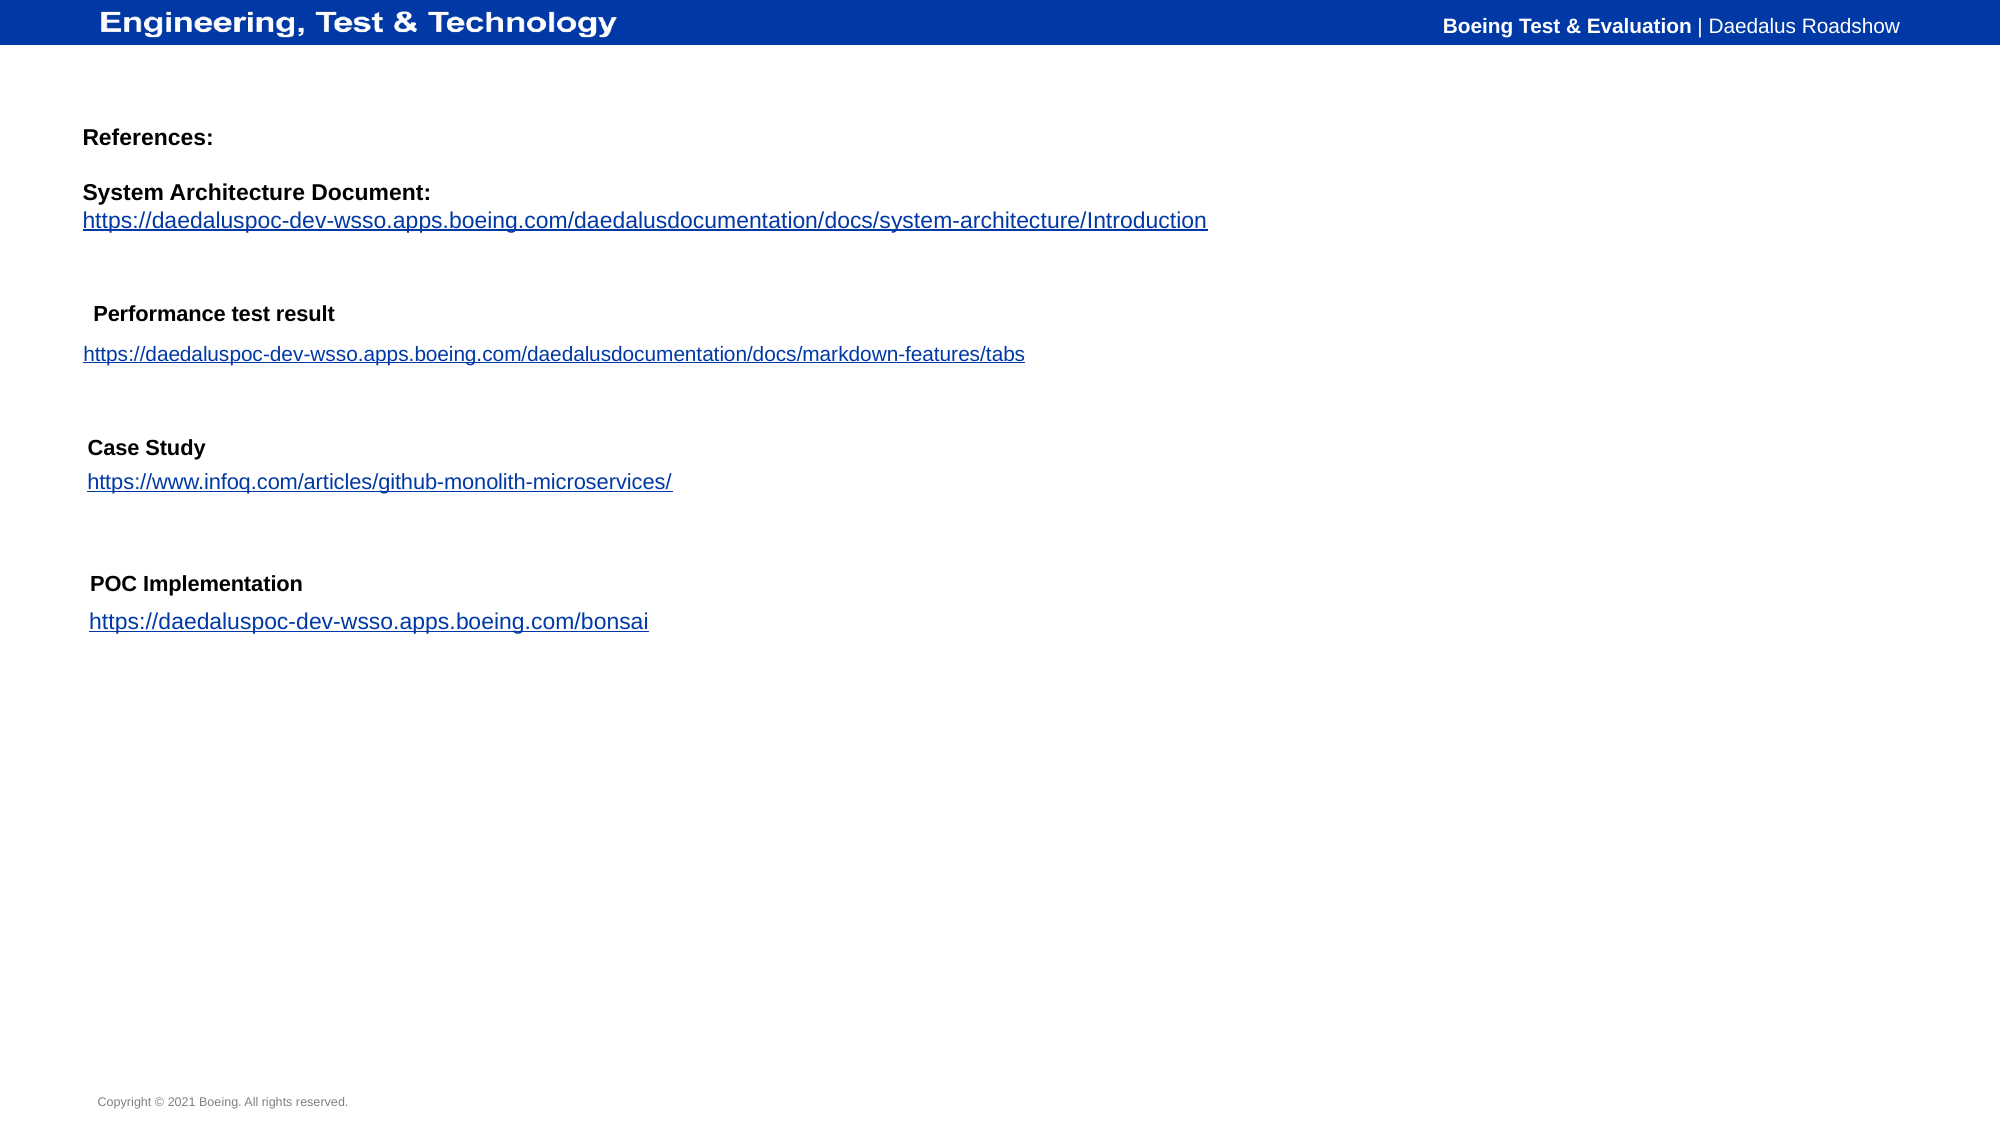

References:

System Architecture Document:
https://daedaluspoc-dev-wsso.apps.boeing.com/daedalusdocumentation/docs/system-architecture/Introduction

Performance test result
https://daedaluspoc-dev-wsso.apps.boeing.com/daedalusdocumentation/docs/markdown-features/tabs

Case Study
https://www.infoq.com/articles/github-monolith-microservices/

POC Implementation
https://daedaluspoc-dev-wsso.apps.boeing.com/bonsai